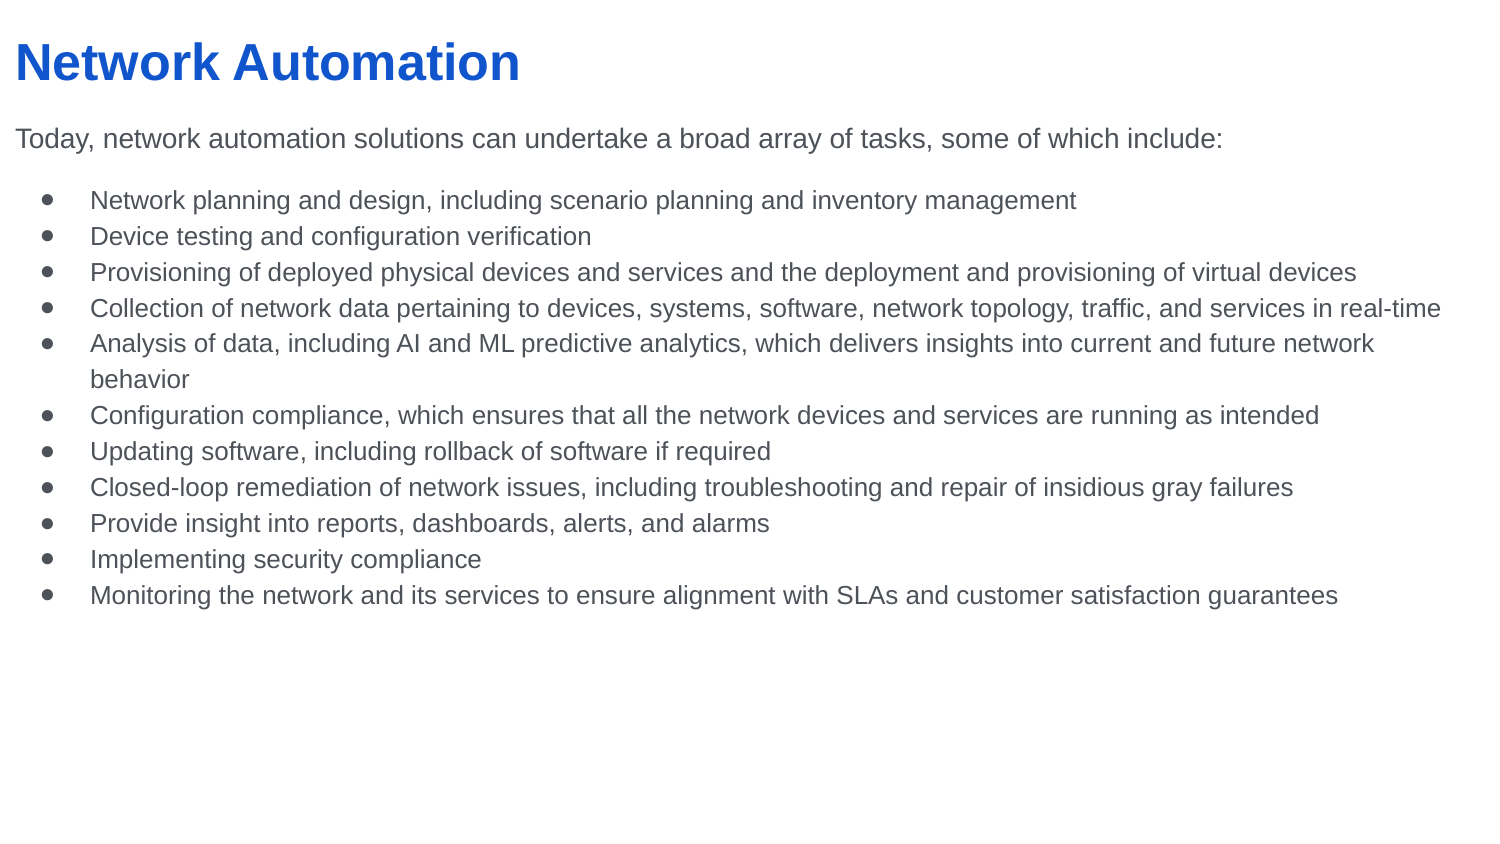

Network Automation
Today, network automation solutions can undertake a broad array of tasks, some of which include:
Network planning and design, including scenario planning and inventory management
Device testing and configuration verification
Provisioning of deployed physical devices and services and the deployment and provisioning of virtual devices
Collection of network data pertaining to devices, systems, software, network topology, traffic, and services in real-time
Analysis of data, including AI and ML predictive analytics, which delivers insights into current and future network behavior
Configuration compliance, which ensures that all the network devices and services are running as intended
Updating software, including rollback of software if required
Closed-loop remediation of network issues, including troubleshooting and repair of insidious gray failures
Provide insight into reports, dashboards, alerts, and alarms
Implementing security compliance
Monitoring the network and its services to ensure alignment with SLAs and customer satisfaction guarantees